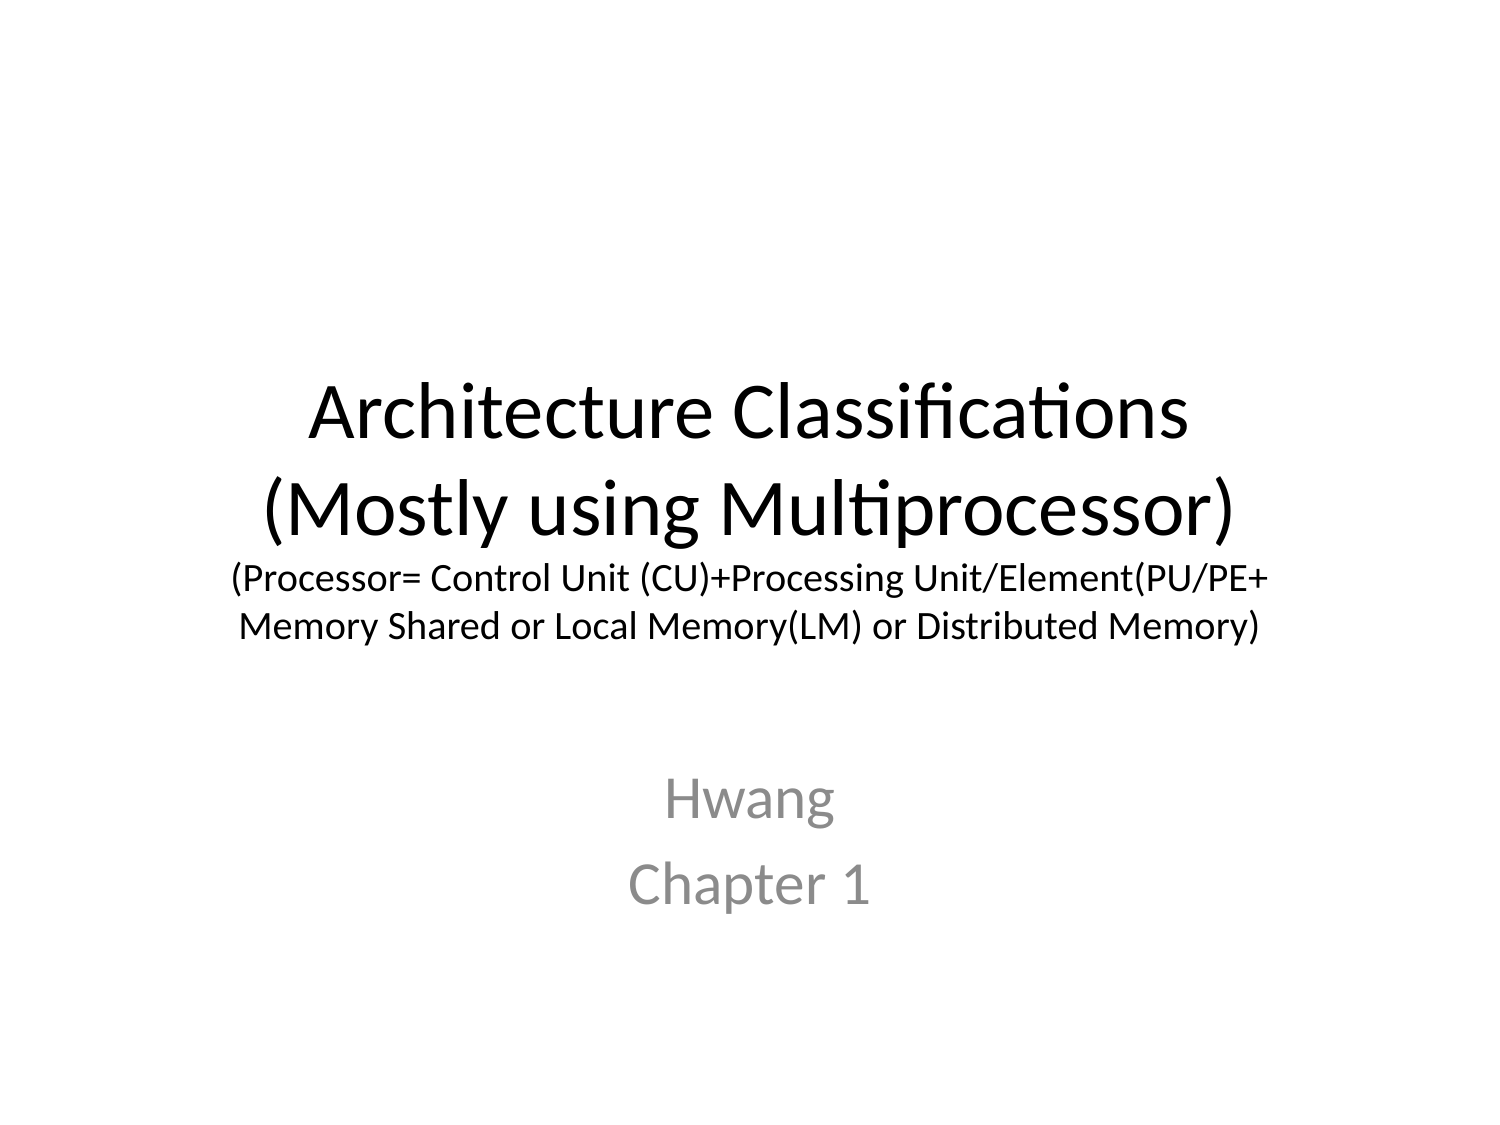

# Architecture Classifications (Mostly using Multiprocessor) (Processor= Control Unit (CU)+Processing Unit/Element(PU/PE+ Memory Shared or Local Memory(LM) or Distributed Memory)
Hwang
Chapter 1